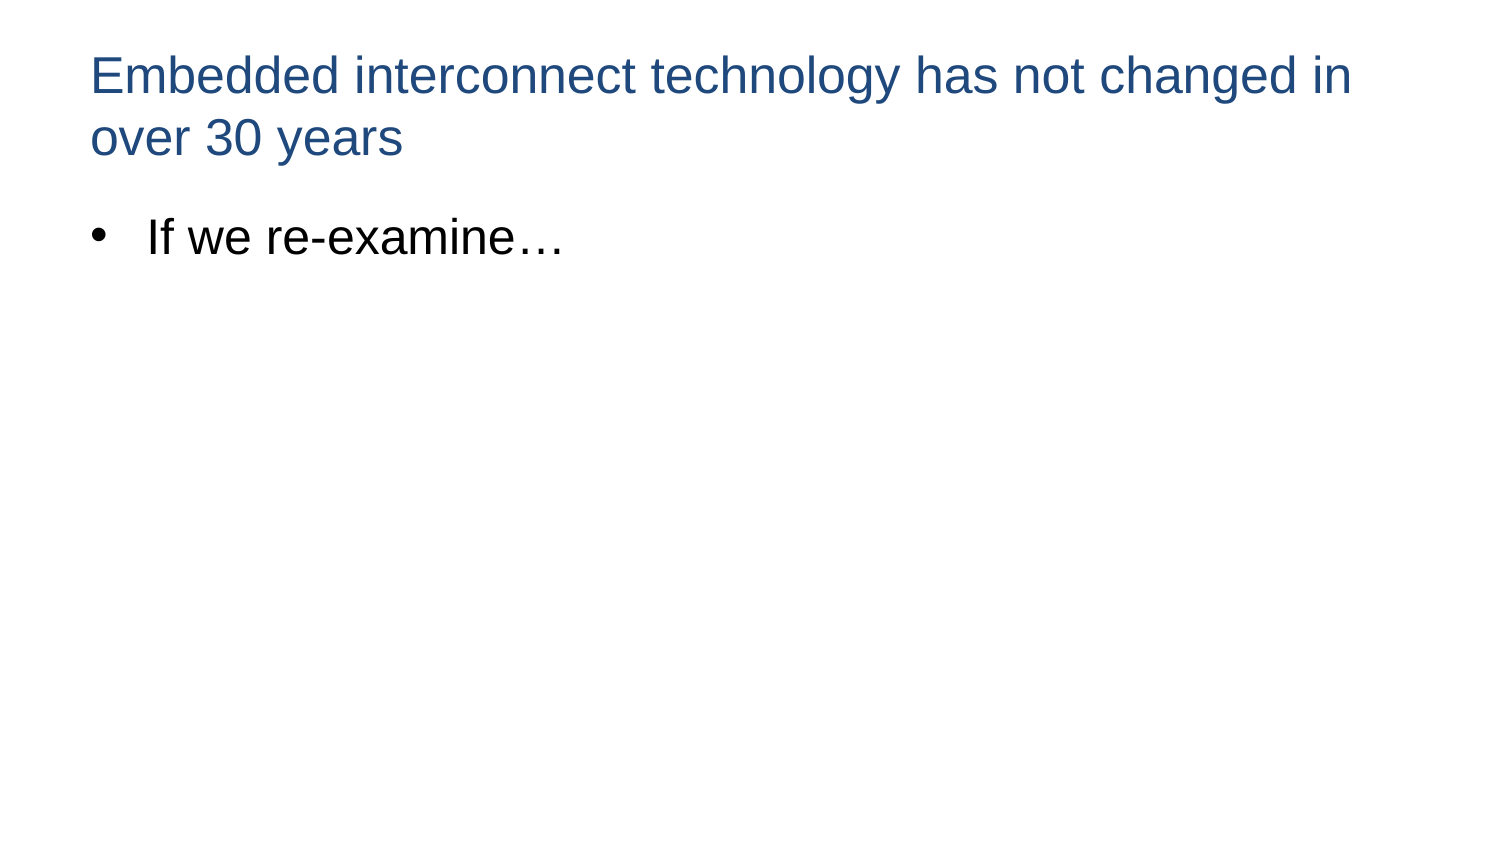

# Embedded interconnect technology has not changed in over 30 years
If we re-examine…